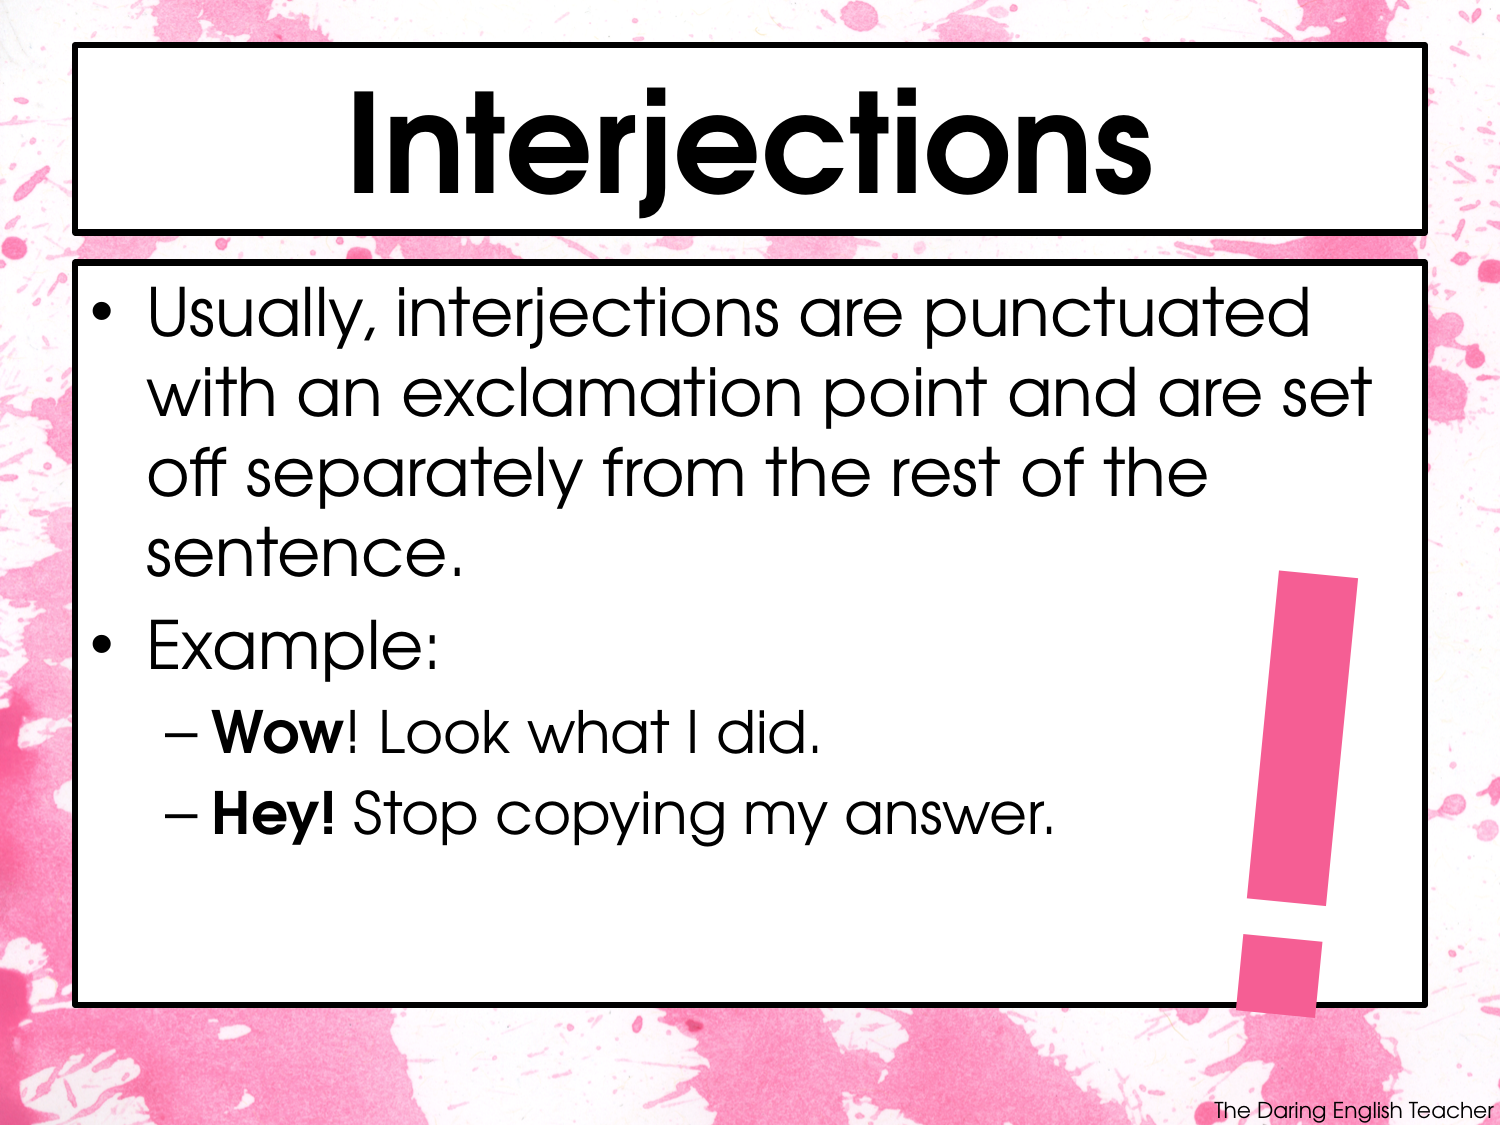

# Interjections
Usually, interjections are punctuated with an exclamation point and are set off separately from the rest of the sentence.
Example:
Wow! Look what I did.
Hey! Stop copying my answer.
!